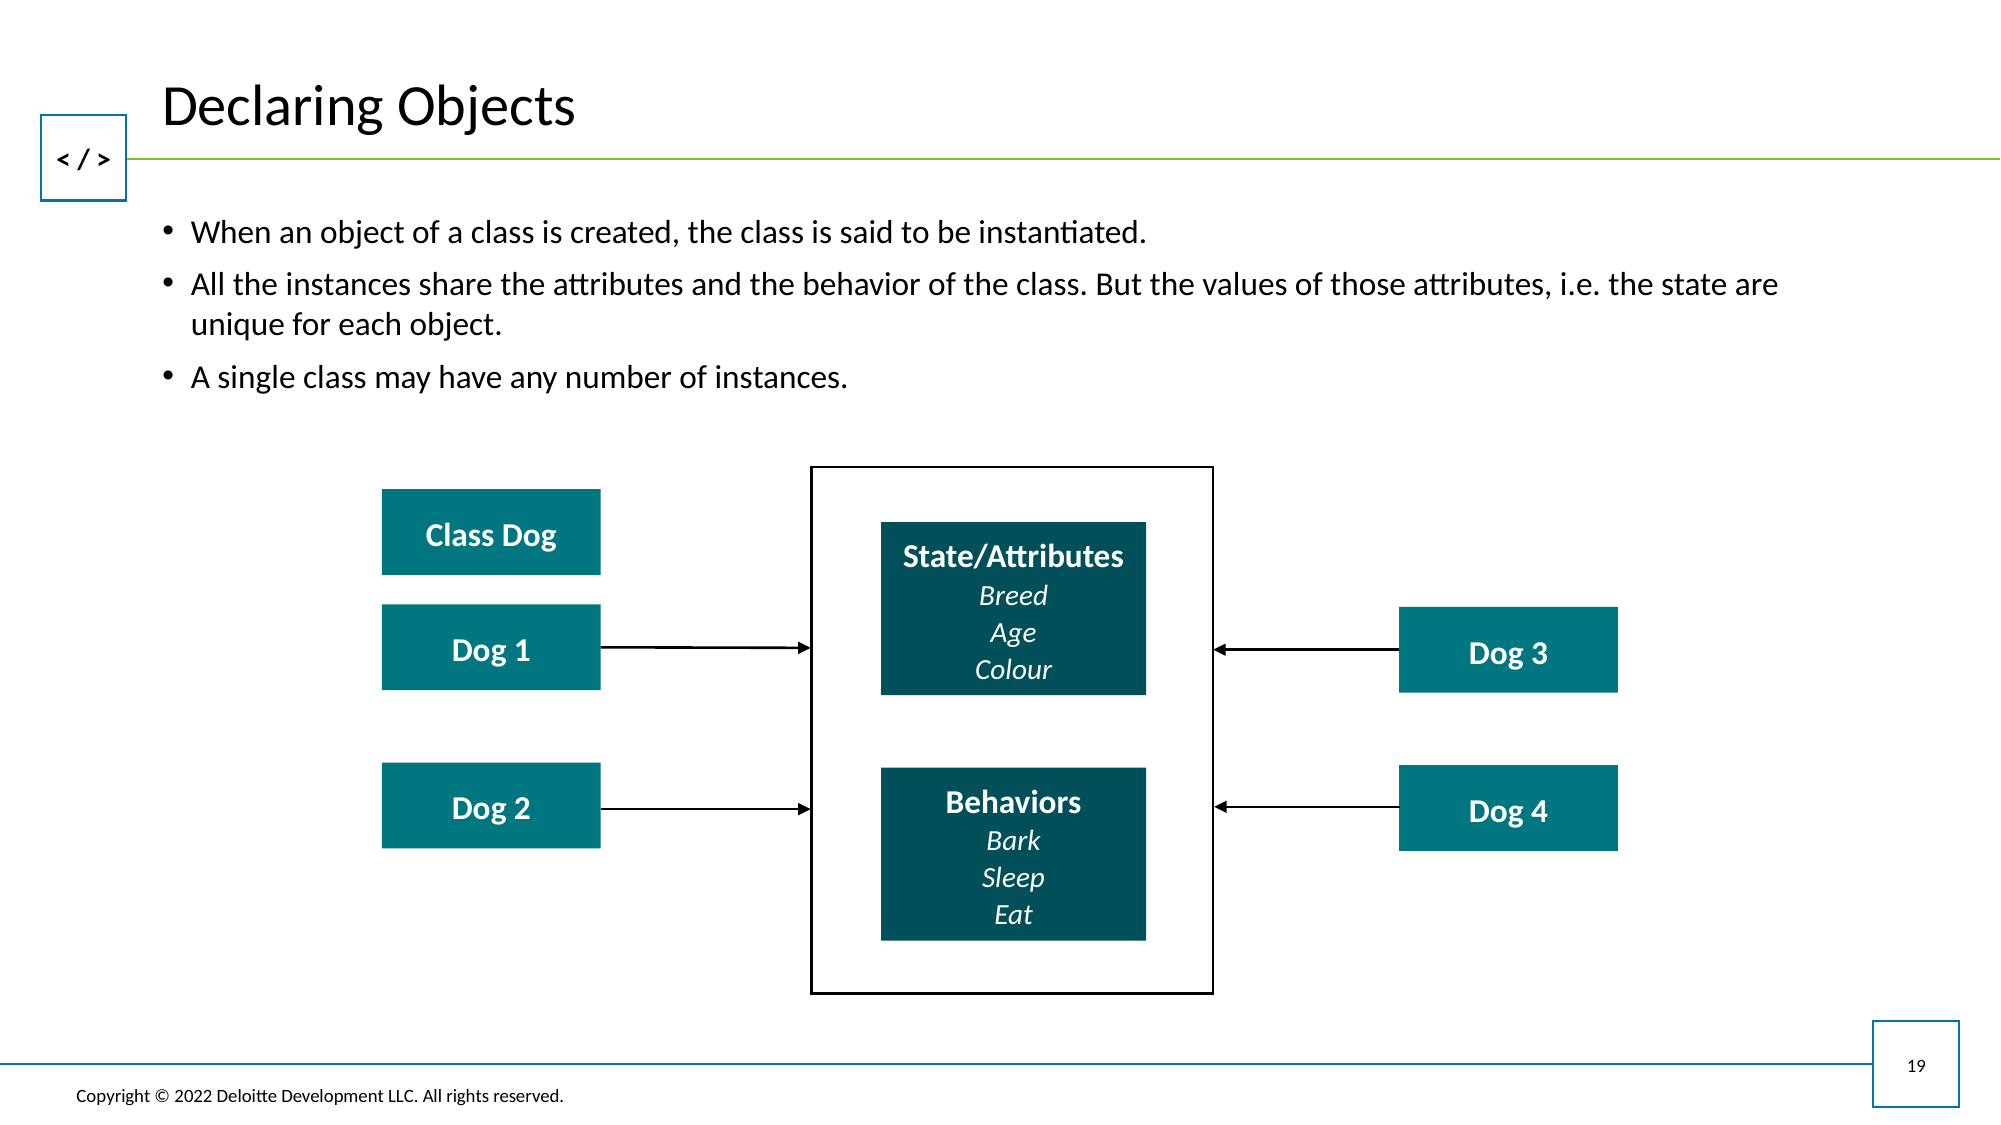

# Declaring Objects
When an object of a class is created, the class is said to be instantiated.
All the instances share the attributes and the behavior of the class. But the values of those attributes, i.e. the state are unique for each object.
A single class may have any number of instances.

Class Dog
State/Attributes
Breed
Age
Colour
Dog 1
Dog 3
Dog 2
Dog 4
Behaviors
Bark
Sleep
Eat
19